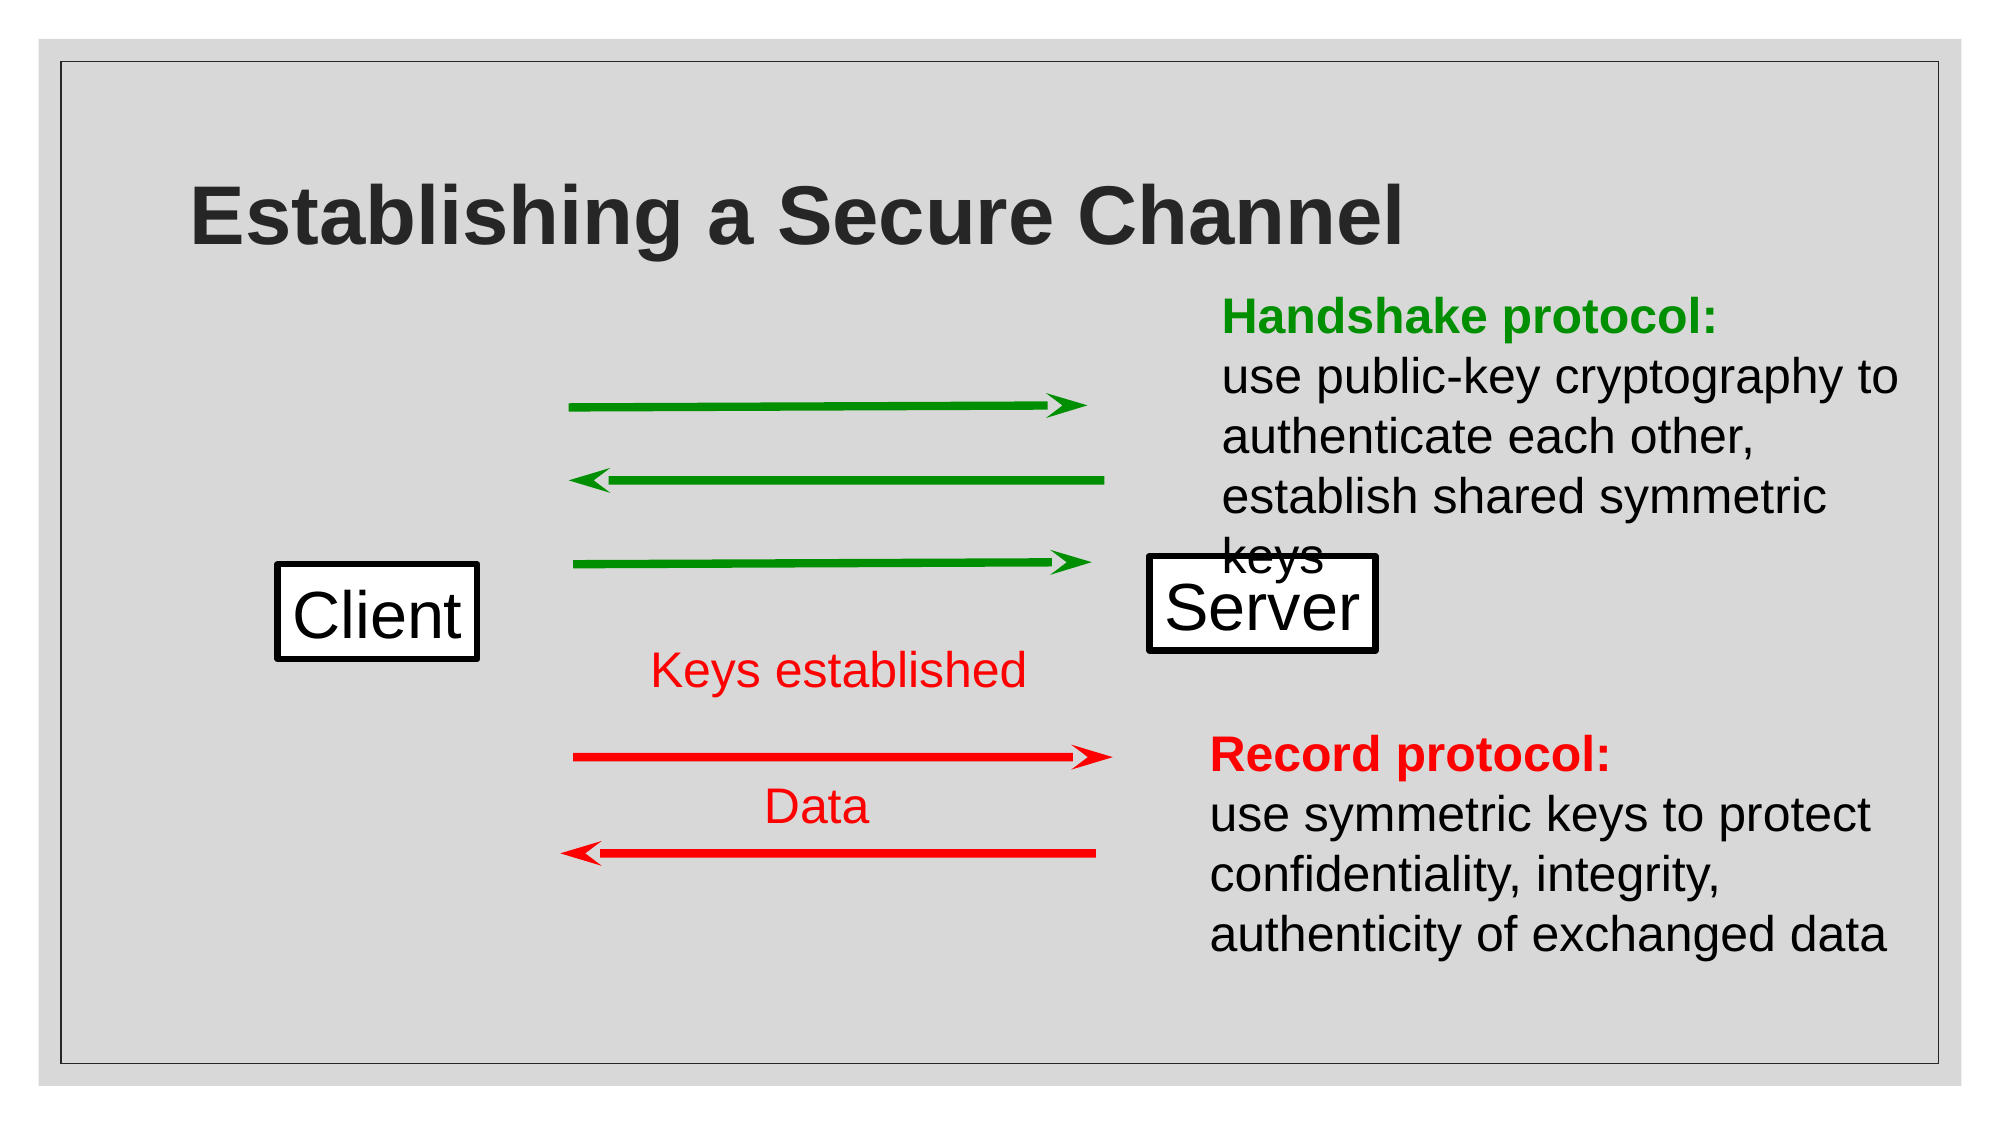

# Establishing a Secure Channel
Handshake protocol:
use public-key cryptography to authenticate each other, establish shared symmetric keys

Server

Client
Keys established
Record protocol:
use symmetric keys to protect confidentiality, integrity, authenticity of exchanged data

Data